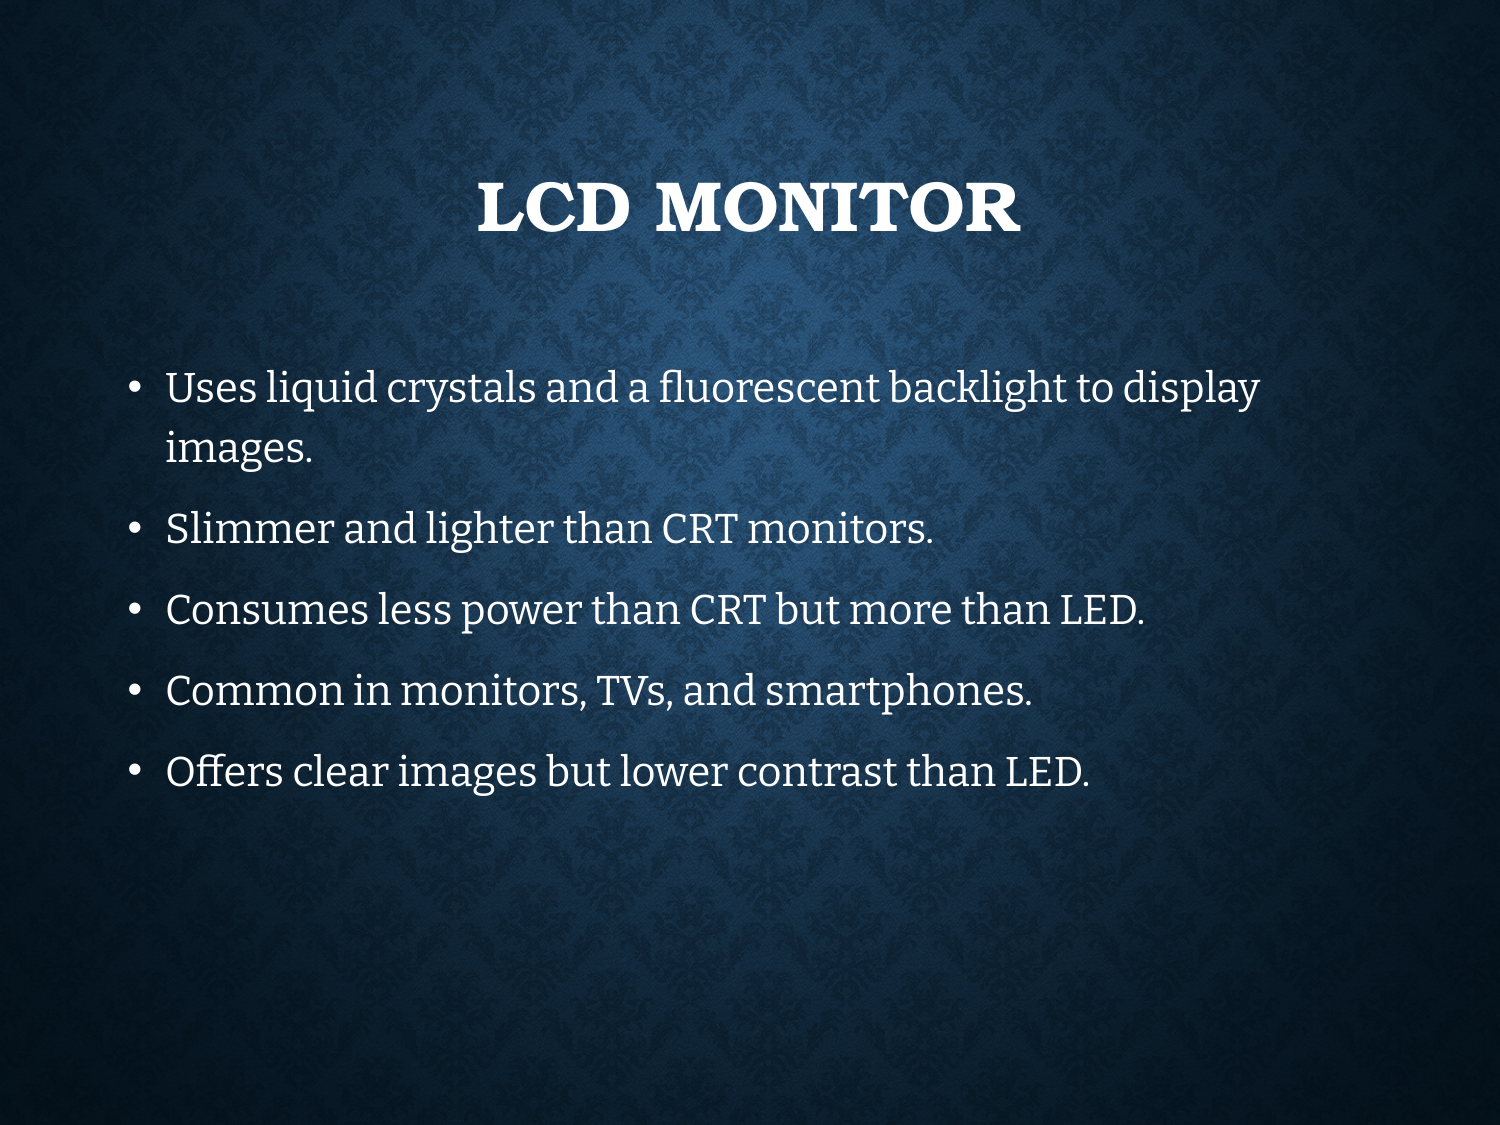

# Lcd monitor
Uses liquid crystals and a fluorescent backlight to display images.
Slimmer and lighter than CRT monitors.
Consumes less power than CRT but more than LED.
Common in monitors, TVs, and smartphones.
Offers clear images but lower contrast than LED.